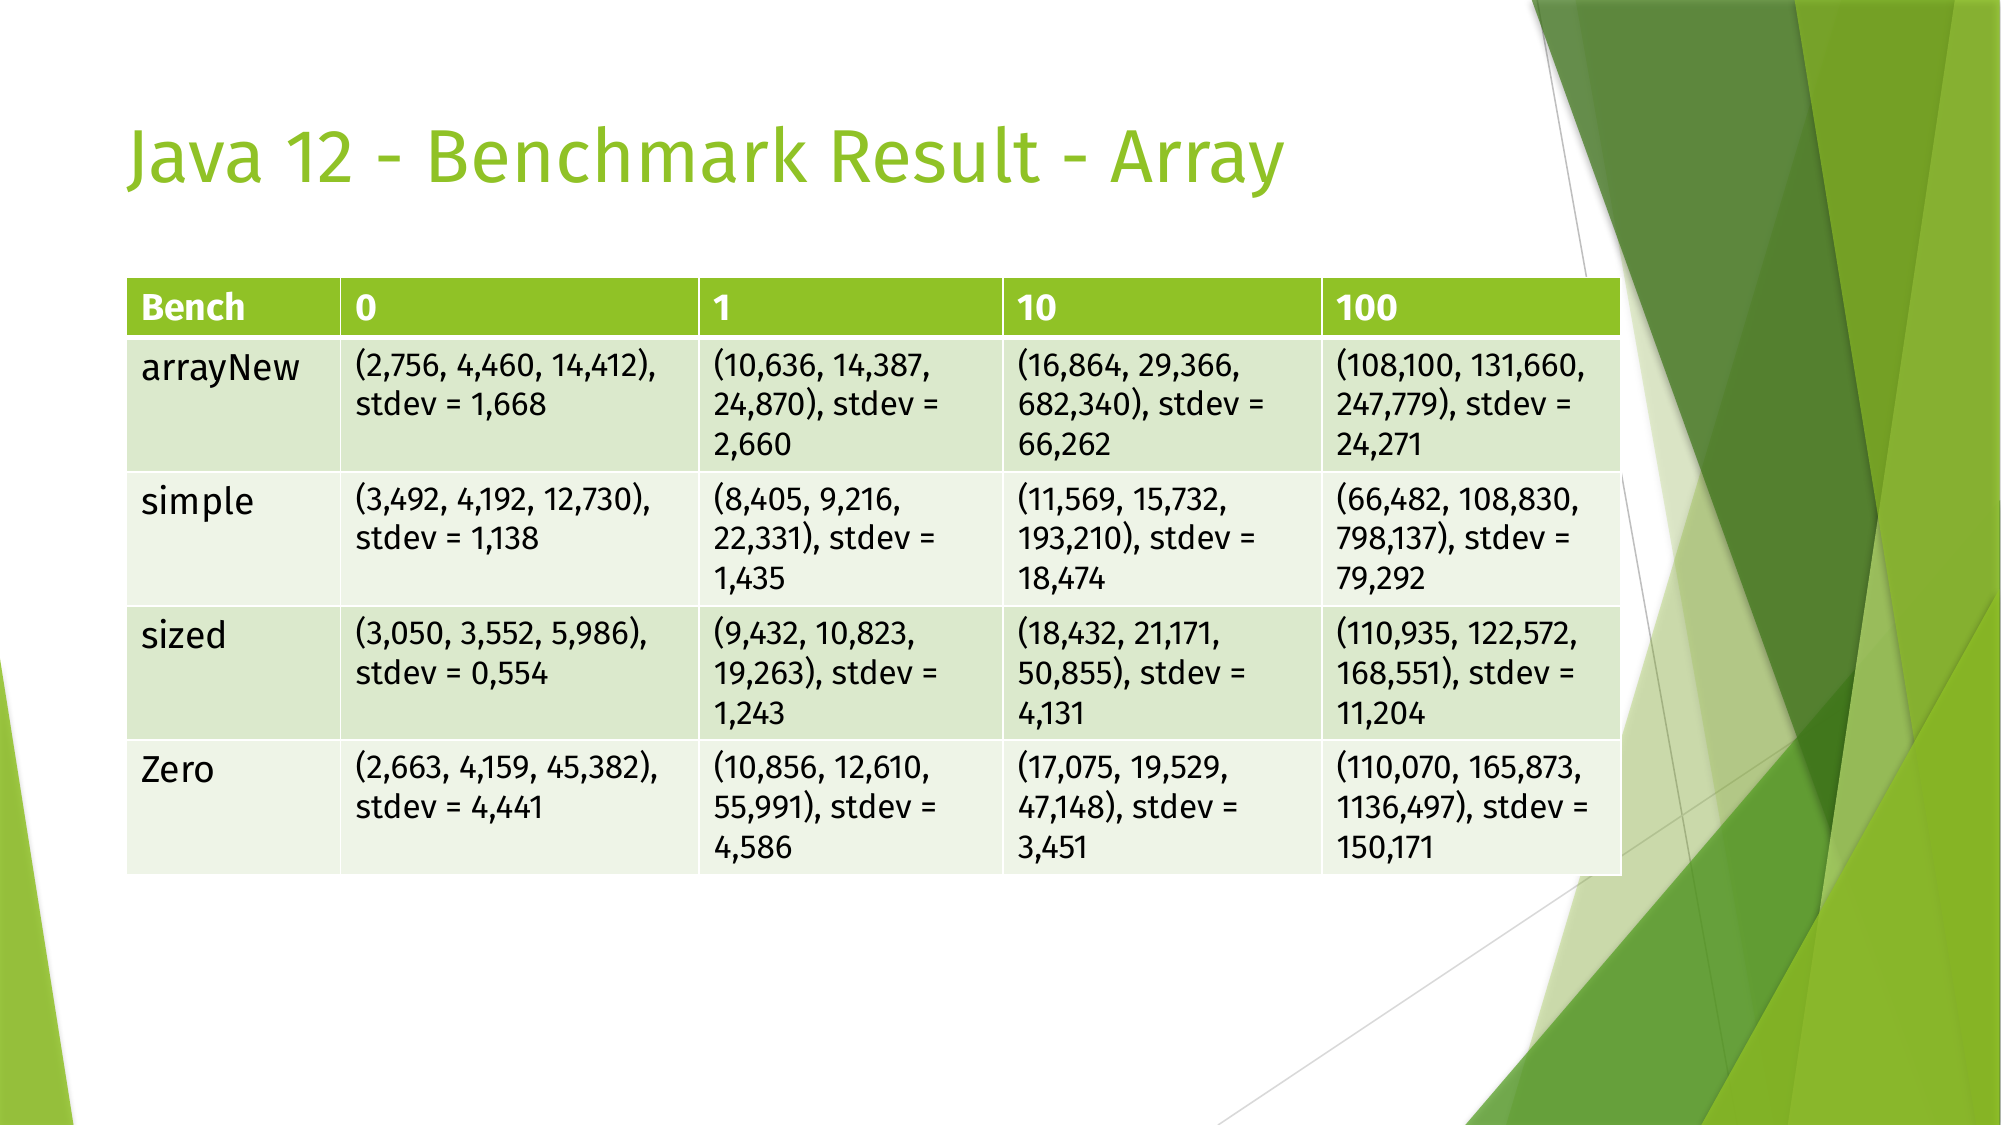

# Java 12 - Benchmark Result - Array
| Bench | 0 | 1 | 10 | 100 |
| --- | --- | --- | --- | --- |
| arrayNew | (2,756, 4,460, 14,412), stdev = 1,668 | (10,636, 14,387, 24,870), stdev = 2,660 | (16,864, 29,366, 682,340), stdev = 66,262 | (108,100, 131,660, 247,779), stdev = 24,271 |
| simple | (3,492, 4,192, 12,730), stdev = 1,138 | (8,405, 9,216, 22,331), stdev = 1,435 | (11,569, 15,732, 193,210), stdev = 18,474 | (66,482, 108,830, 798,137), stdev = 79,292 |
| sized | (3,050, 3,552, 5,986), stdev = 0,554 | (9,432, 10,823, 19,263), stdev = 1,243 | (18,432, 21,171, 50,855), stdev = 4,131 | (110,935, 122,572, 168,551), stdev = 11,204 |
| Zero | (2,663, 4,159, 45,382), stdev = 4,441 | (10,856, 12,610, 55,991), stdev = 4,586 | (17,075, 19,529, 47,148), stdev = 3,451 | (110,070, 165,873, 1136,497), stdev = 150,171 |